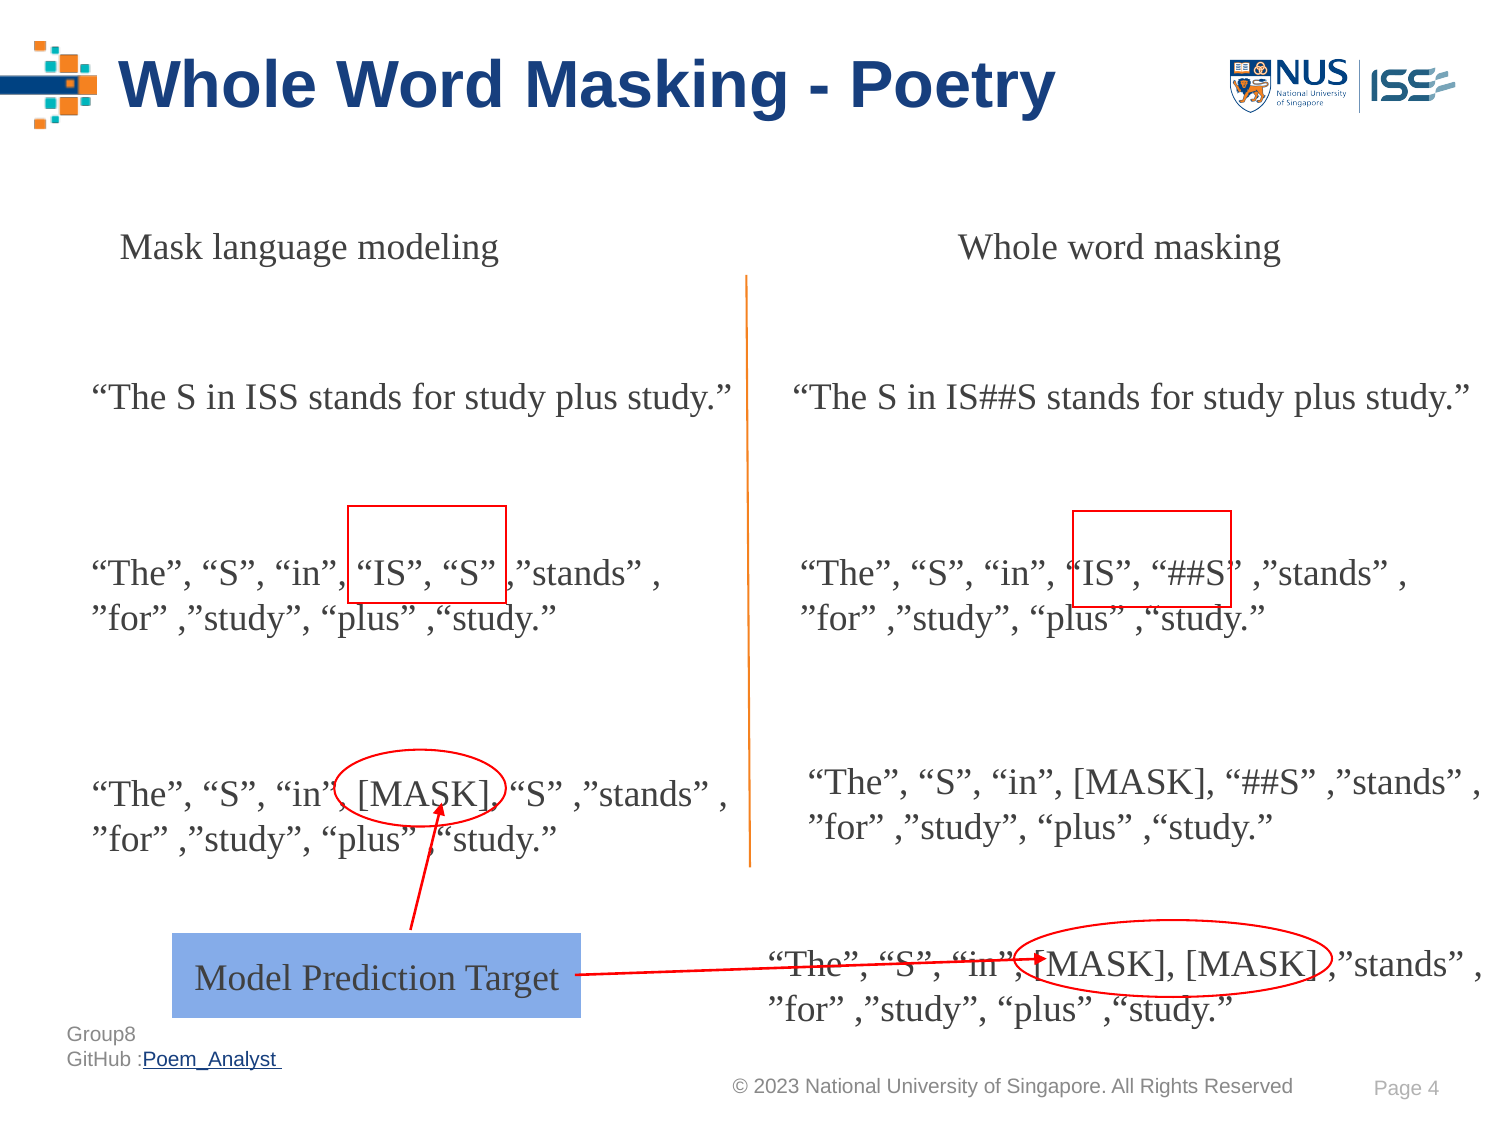

# Whole Word Masking - Poetry
Mask language modeling
Whole word masking
“The S in ISS stands for study plus study.”
“The S in IS##S stands for study plus study.”

“The”, “S”, “in”, “IS”, “##S” ,”stands” ,
”for” ,”study”, “plus” ,“study.”
“The”, “S”, “in”, “IS”, “S” ,”stands” ,
”for” ,”study”, “plus” ,“study.”

“The”, “S”, “in”, [MASK], “##S” ,”stands” ,
”for” ,”study”, “plus” ,“study.”
“The”, “S”, “in”, [MASK], “S” ,”stands” ,
”for” ,”study”, “plus” ,“study.”

“The”, “S”, “in”, [MASK], [MASK] ,”stands” ,
”for” ,”study”, “plus” ,“study.”
Model Prediction Target
Page 4